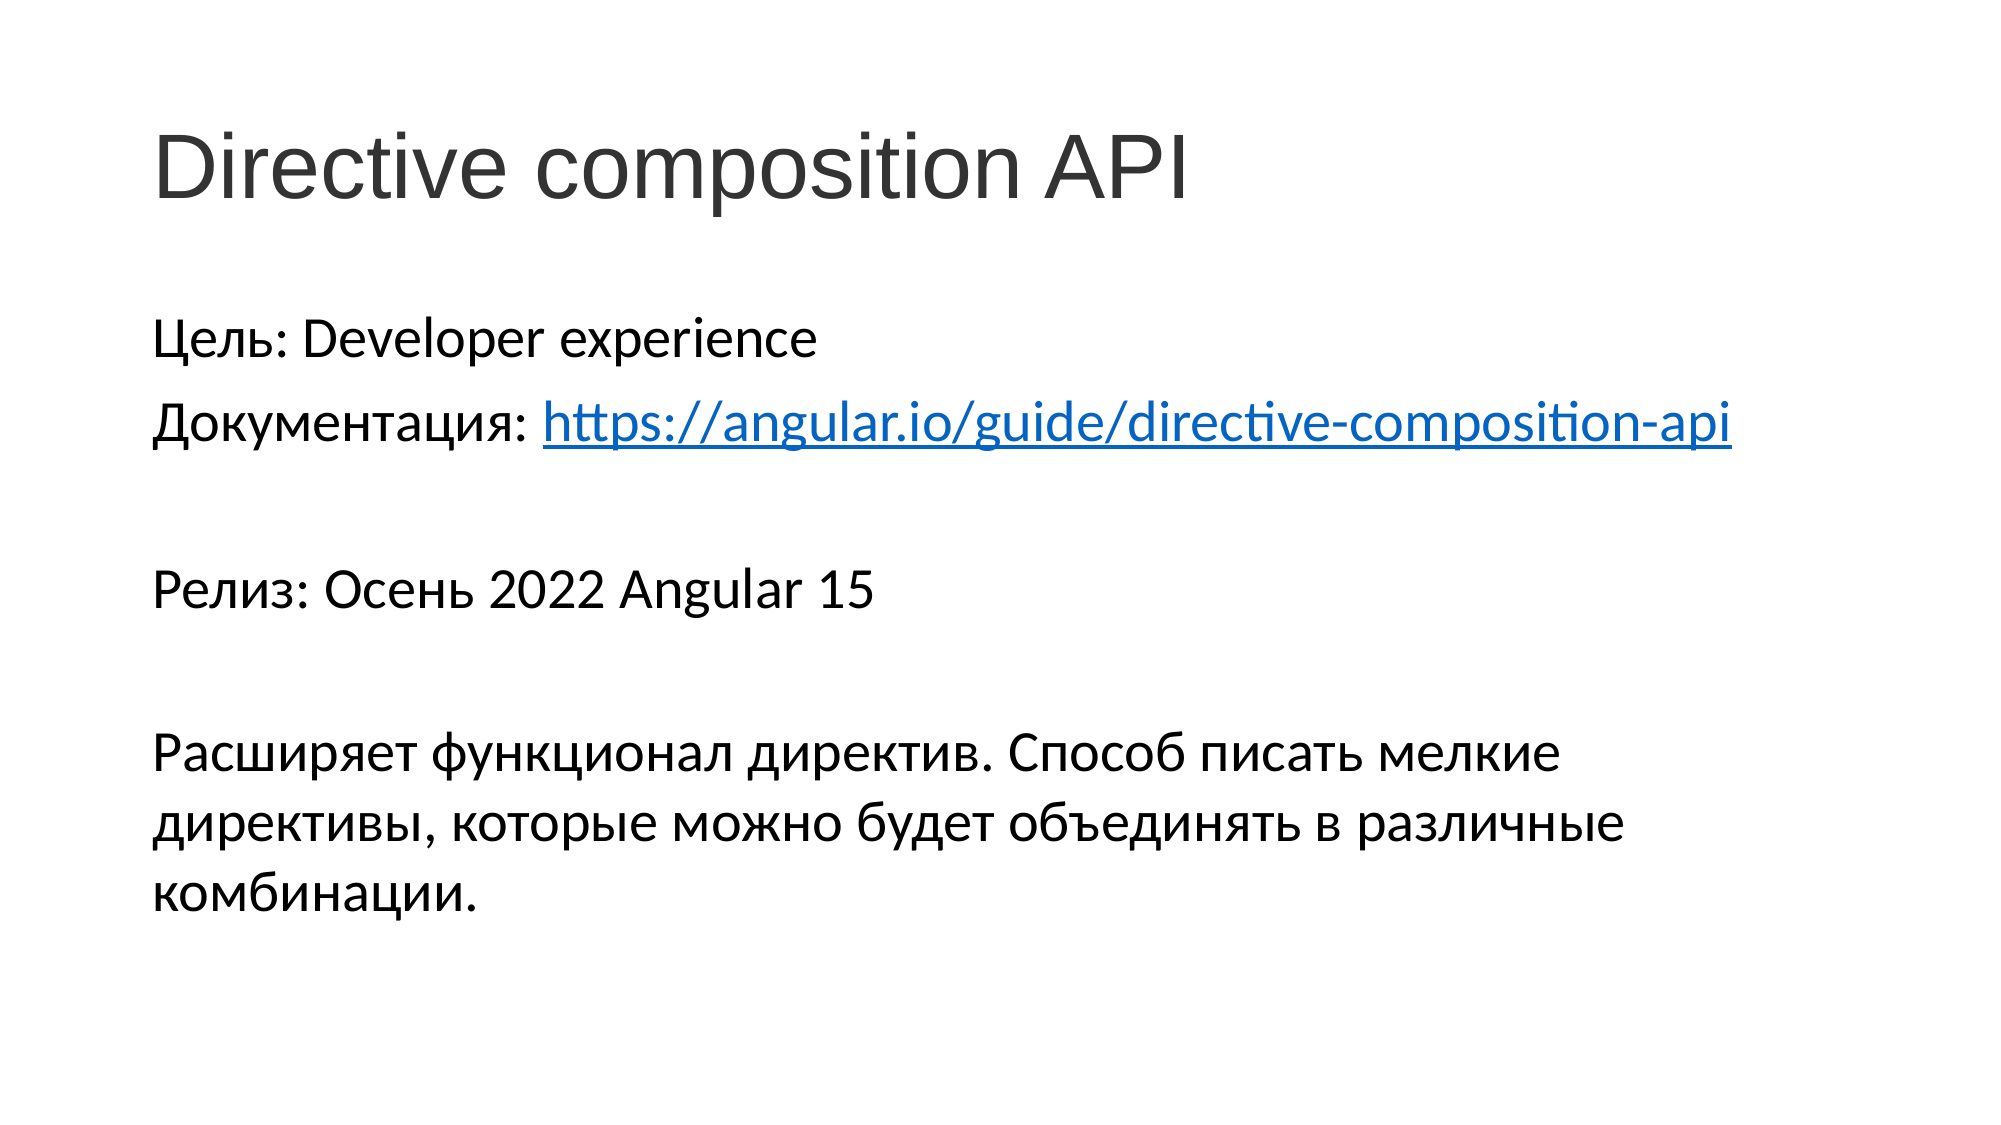

# Directive composition API
Цель: Developer experience
Документация: https://angular.io/guide/directive-composition-api

Релиз: Осень 2022 Angular 15
Расширяет функционал директив. Способ писать мелкие директивы, которые можно будет объединять в различные комбинации.